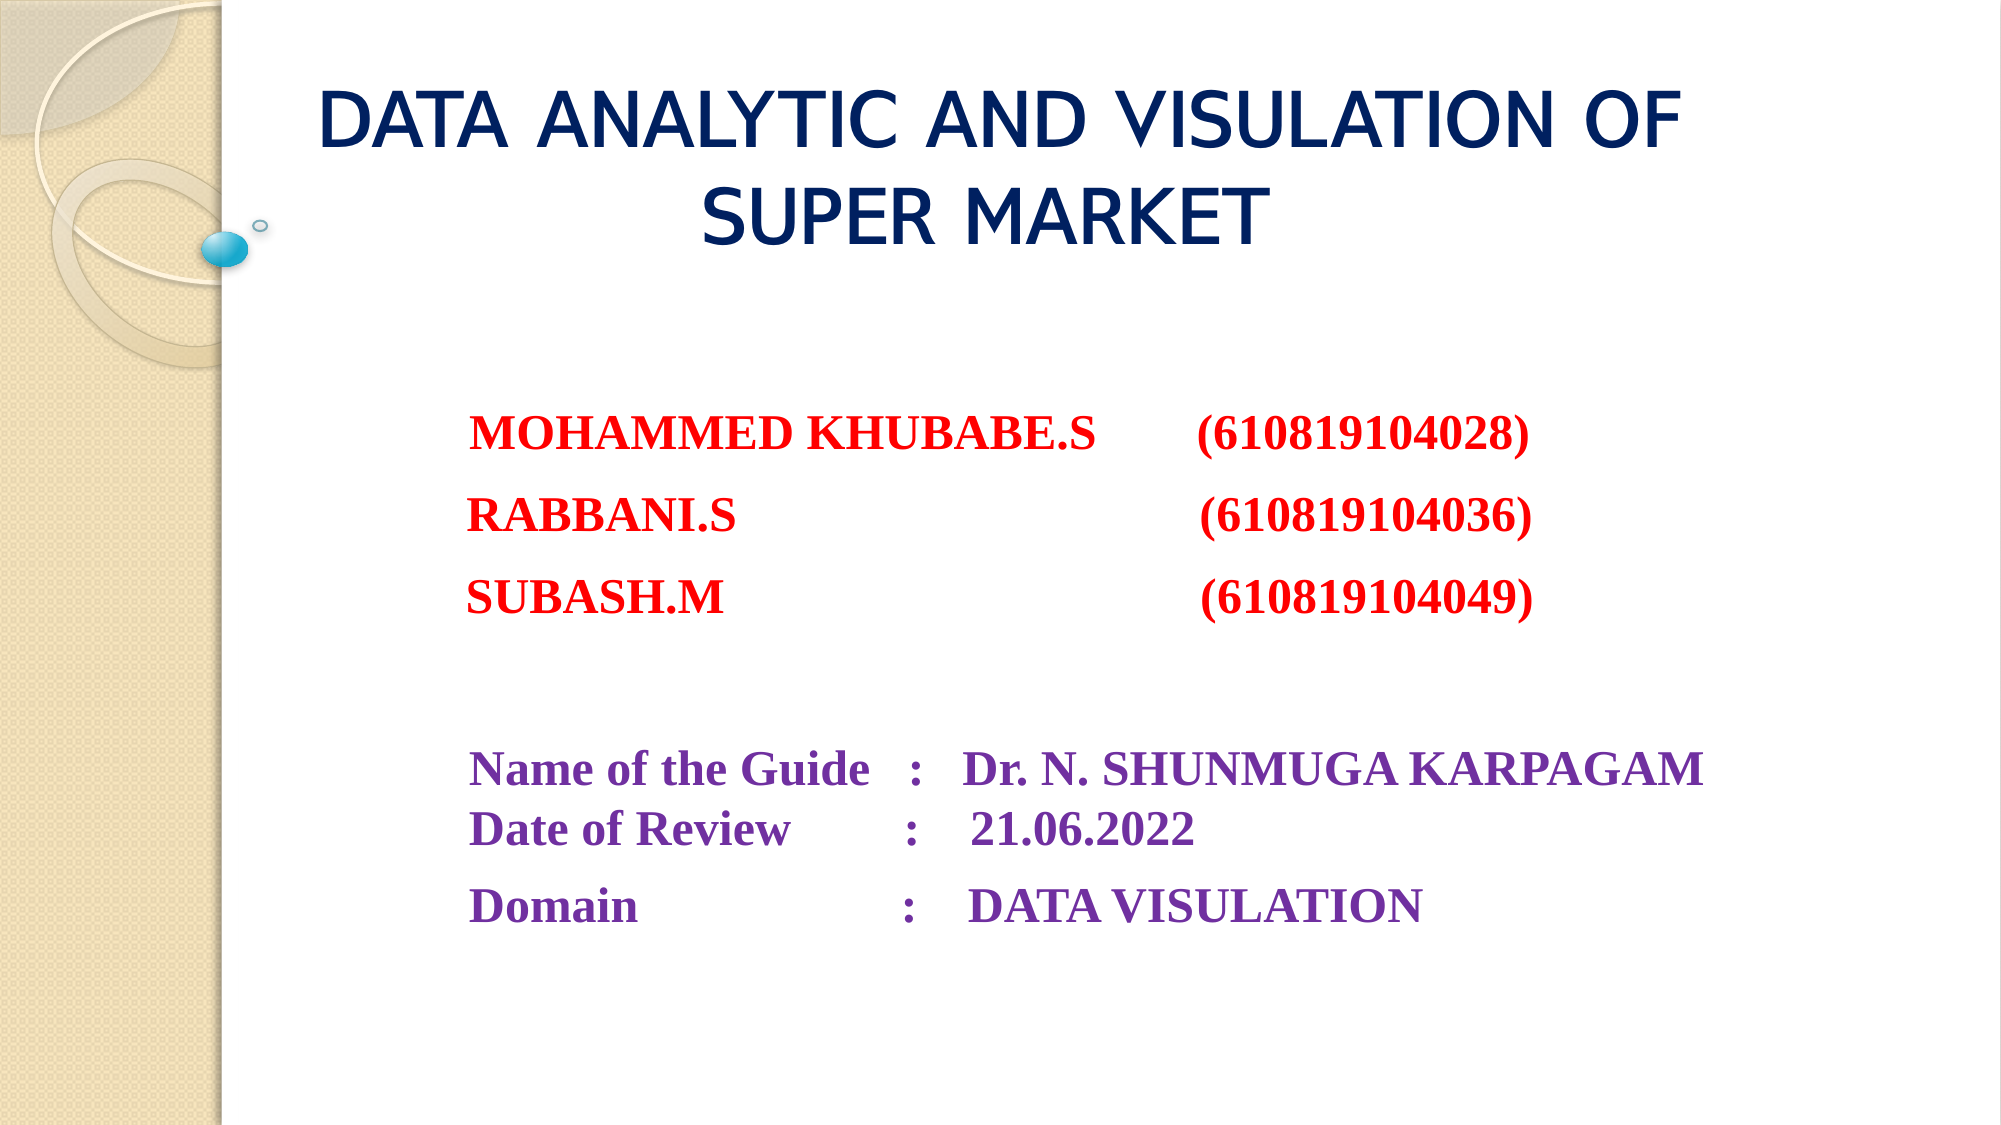

DATA ANALYTIC AND VISULATION OF SUPER MARKET
MOHAMMED KHUBABE.S        (610819104028)
RABBANI.S                                     (610819104036)
SUBASH.M                                      (610819104049)
Name of the Guide   :   Dr. N. SHUNMUGA KARPAGAM
Date of Review         :    21.06.2022
Domain                     :    DATA VISULATION